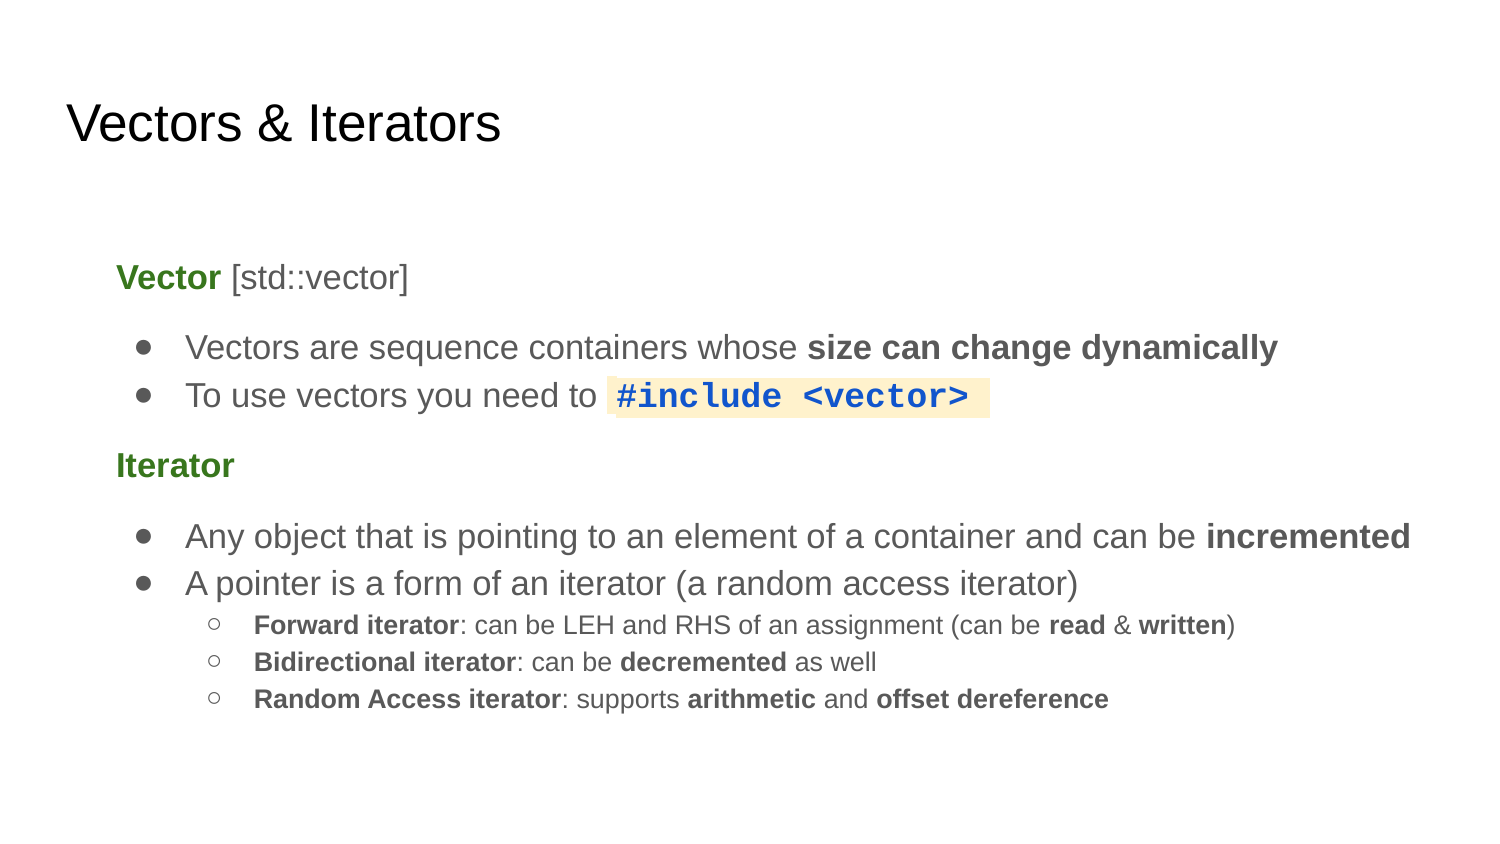

# Vectors & Iterators
Vector [std::vector]
Vectors are sequence containers whose size can change dynamically
To use vectors you need to  #include <vector>
Iterator
Any object that is pointing to an element of a container and can be incremented
A pointer is a form of an iterator (a random access iterator)
Forward iterator: can be LEH and RHS of an assignment (can be read & written)
Bidirectional iterator: can be decremented as well
Random Access iterator: supports arithmetic and offset dereference